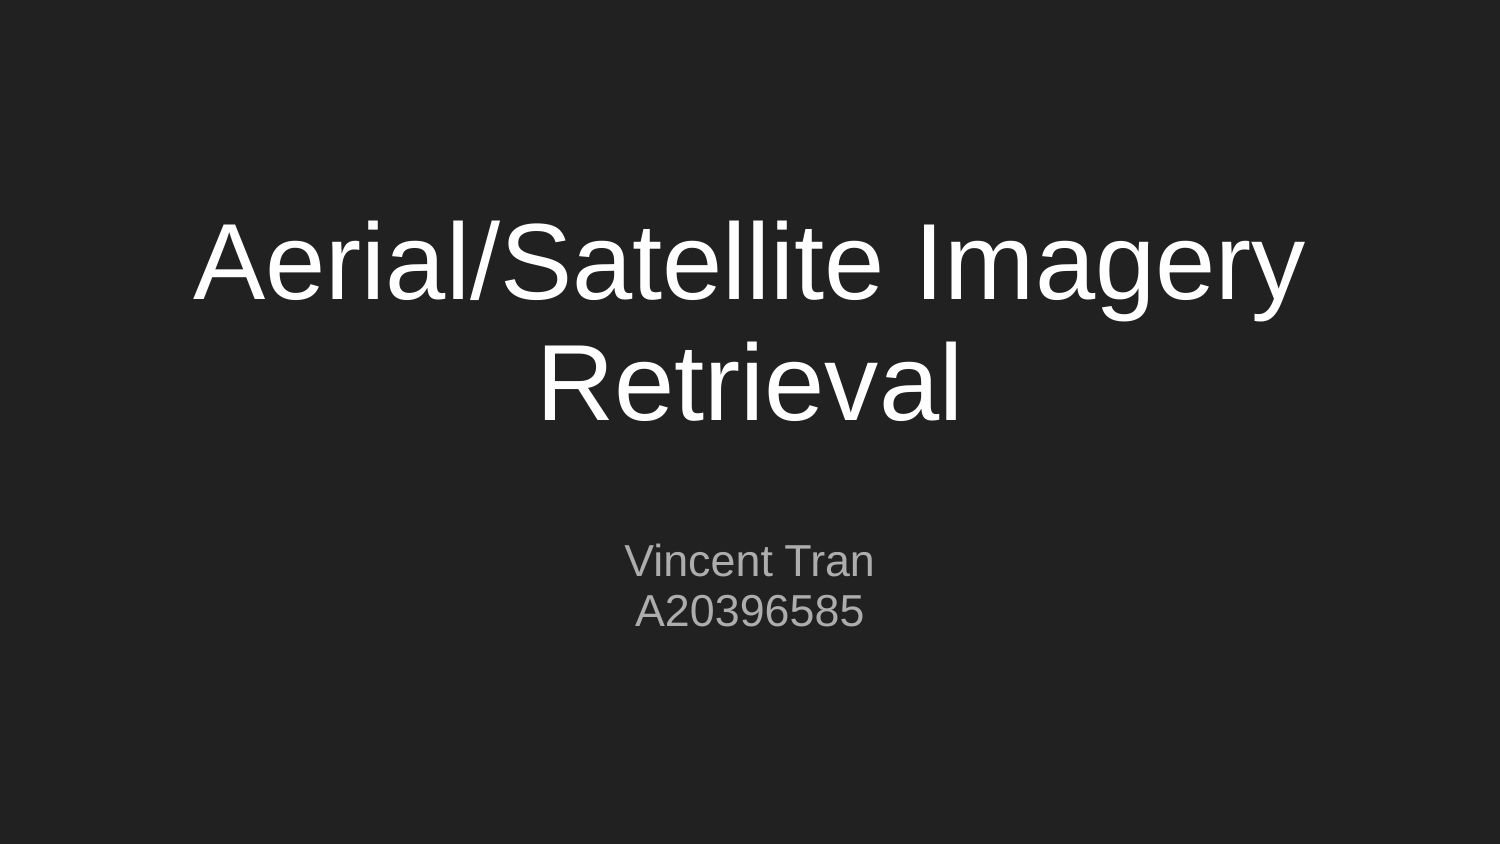

# Aerial/Satellite Imagery Retrieval
Vincent Tran
A20396585